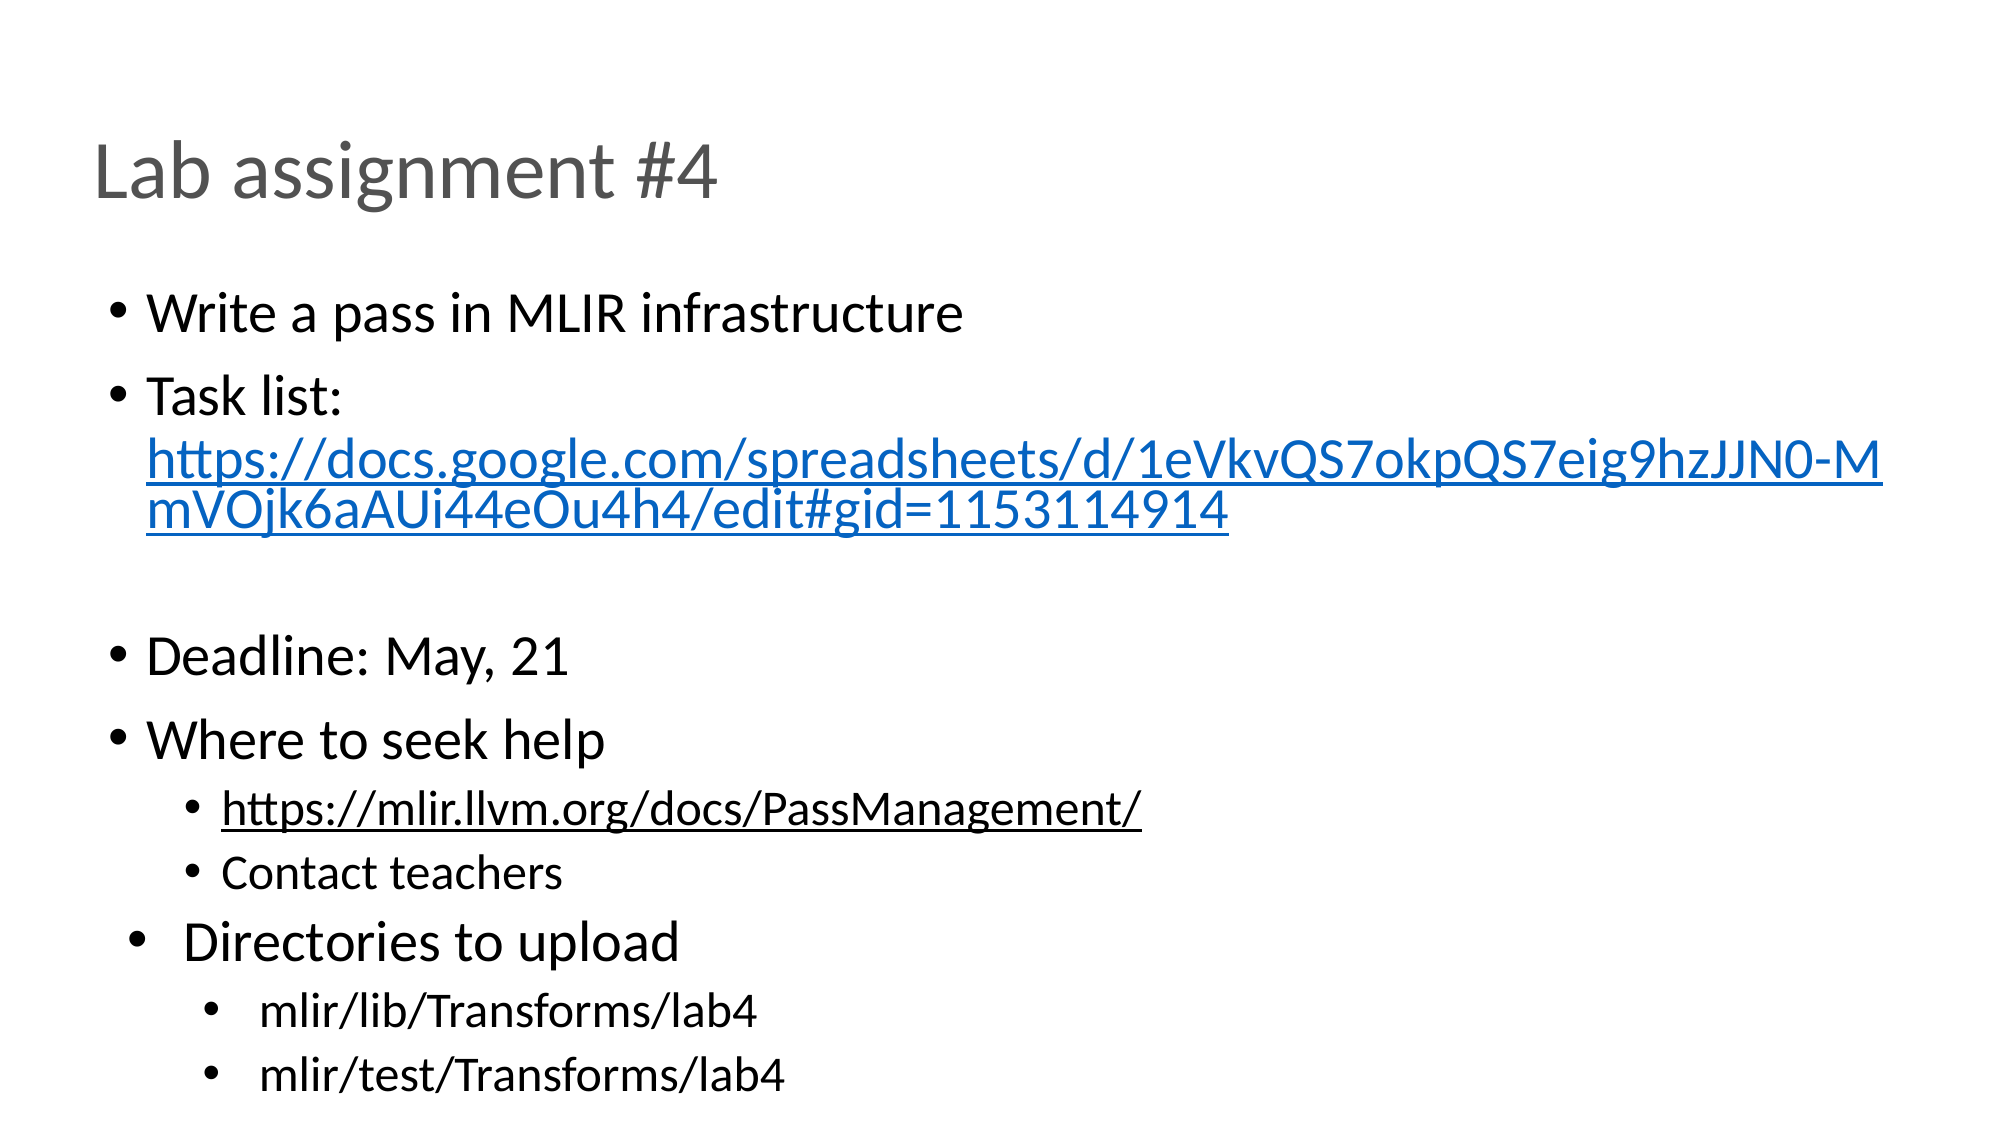

# Lab assignment #4
Write a pass in MLIR infrastructure
Task list: https://docs.google.com/spreadsheets/d/1eVkvQS7okpQS7eig9hzJJN0-MmVOjk6aAUi44eOu4h4/edit#gid=1153114914
Deadline: May, 21
Where to seek help
https://mlir.llvm.org/docs/PassManagement/
Contact teachers
Directories to upload
mlir/lib/Transforms/lab4
mlir/test/Transforms/lab4